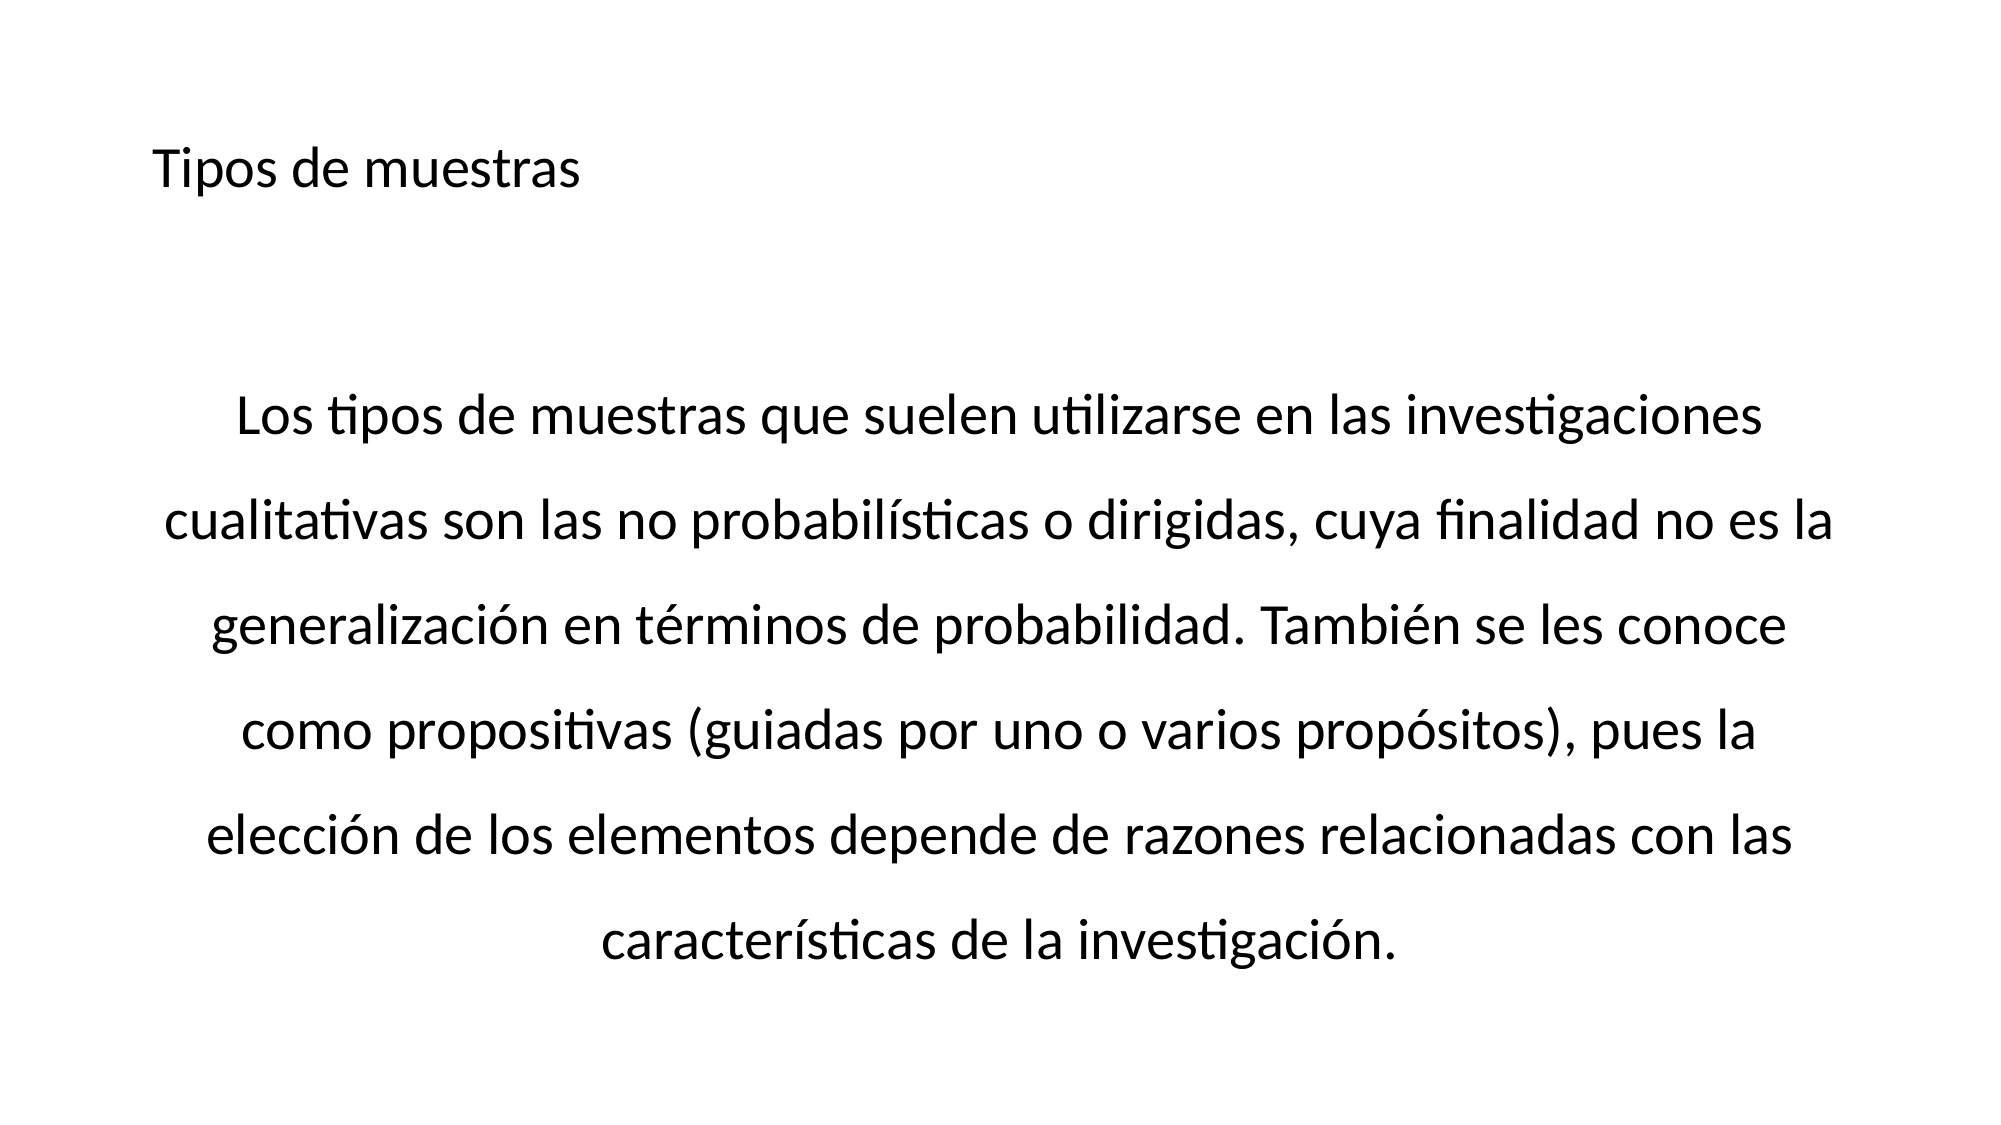

# Tipos de muestras
Los tipos de muestras que suelen utilizarse en las investigaciones cualitativas son las no probabilísticas o dirigidas, cuya finalidad no es la generalización en términos de probabilidad. También se les conoce como propositivas (guiadas por uno o varios propósitos), pues la elección de los elementos depende de razones relacionadas con las características de la investigación.